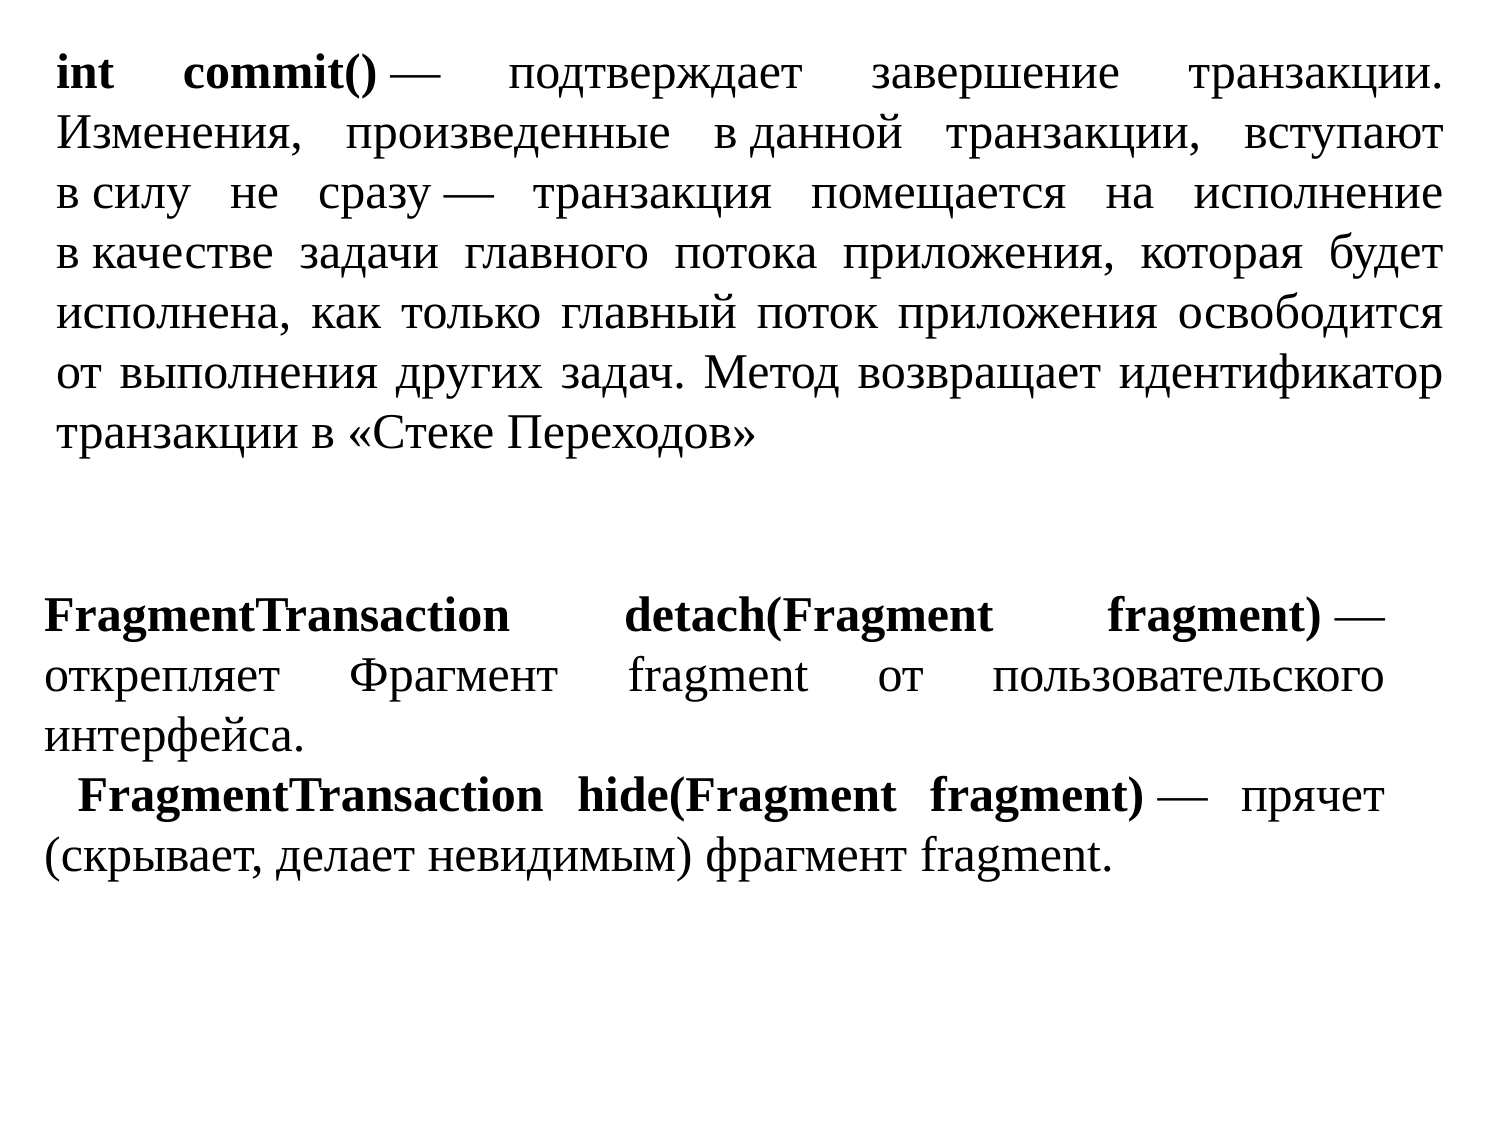

int commit() — подтверждает завершение транзакции. Изменения, произведенные в данной транзакции, вступают в силу не сразу — транзакция помещается на исполнение в качестве задачи главного потока приложения, которая будет исполнена, как только главный поток приложения освободится от выполнения других задач. Метод возвращает идентификатор транзакции в «Стеке Переходов»
FragmentTransaction detach(Fragment fragment) — открепляет Фрагмент fragment от пользовательского интерфейса.
 FragmentTransaction hide(Fragment fragment) — прячет (скрывает, делает невидимым) фрагмент fragment.